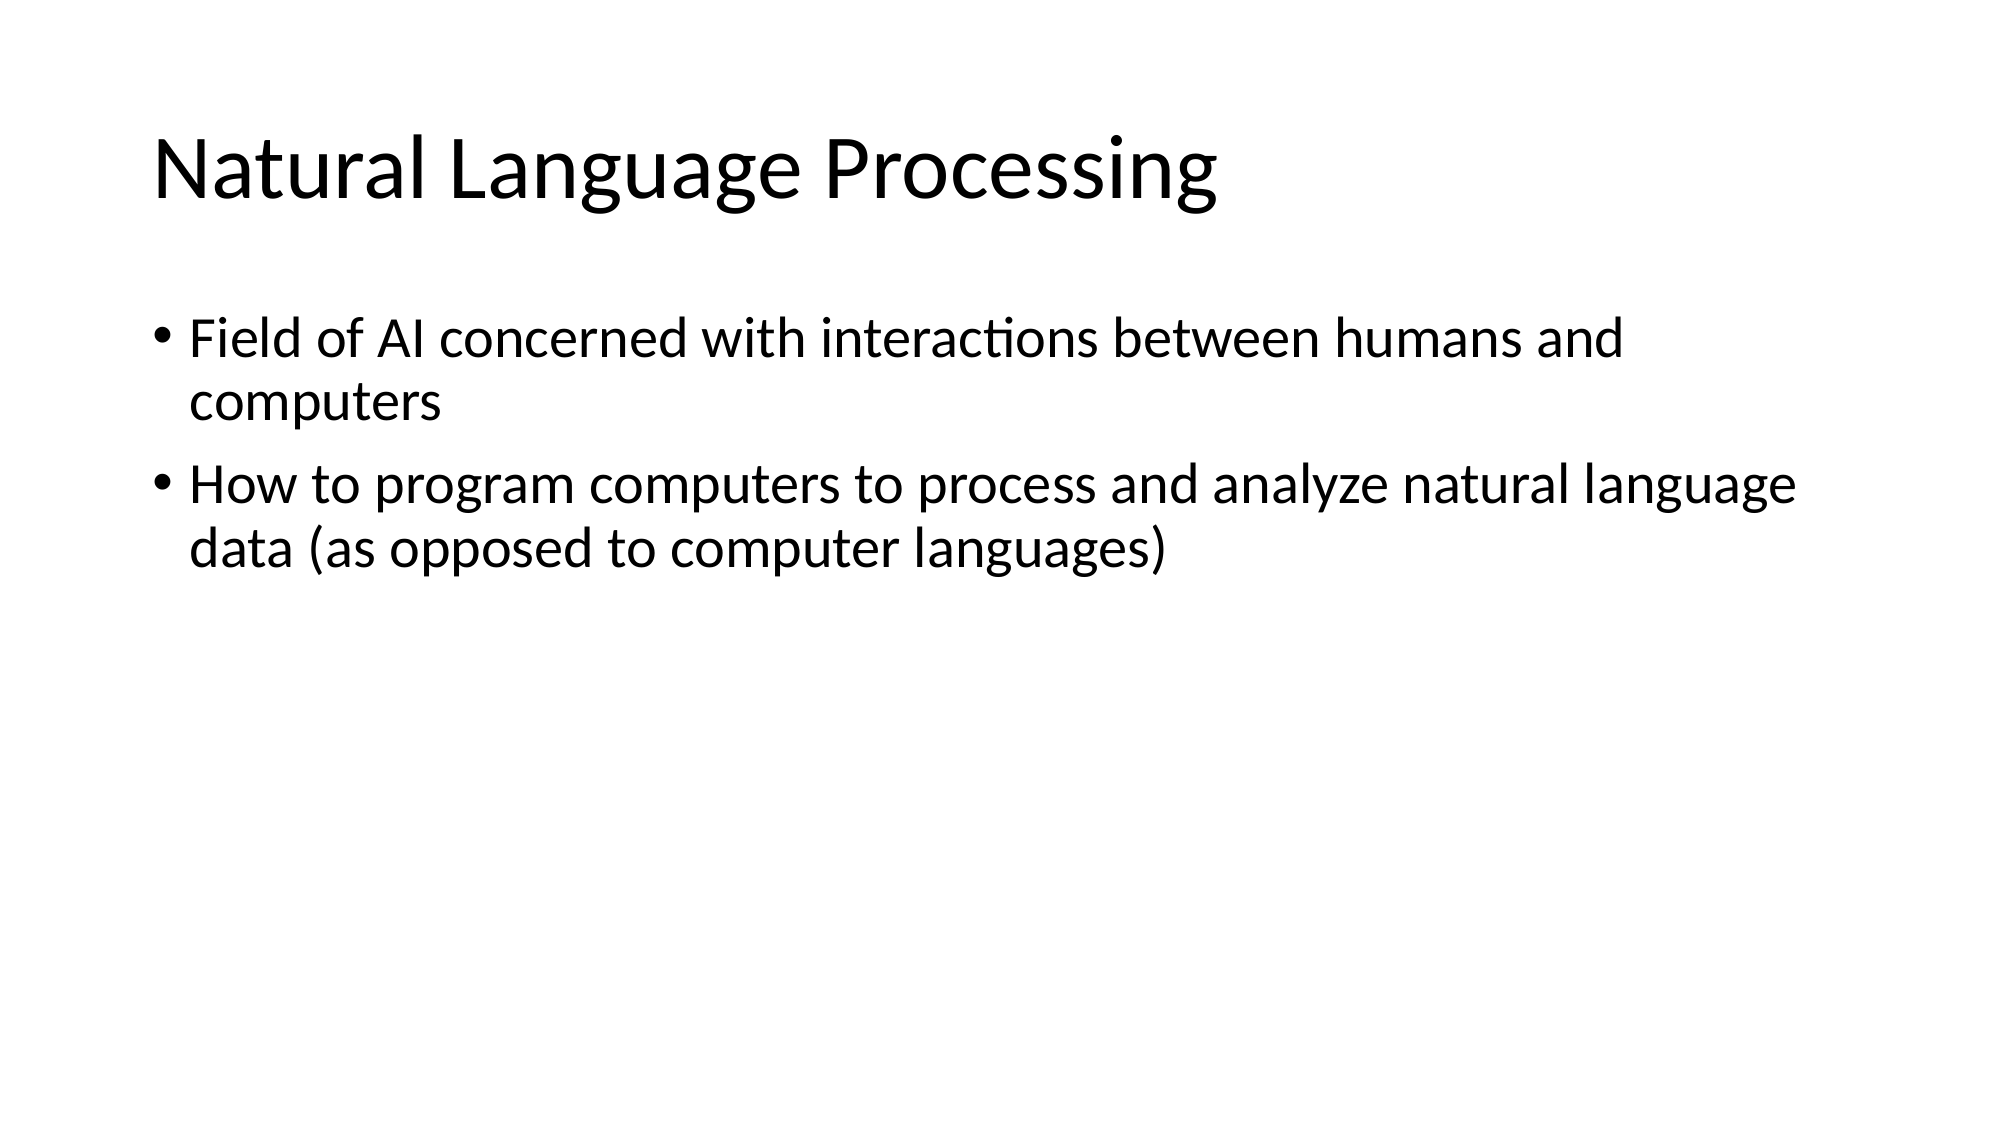

# Natural Language Processing
Field of AI concerned with interactions between humans and computers
How to program computers to process and analyze natural language data (as opposed to computer languages)